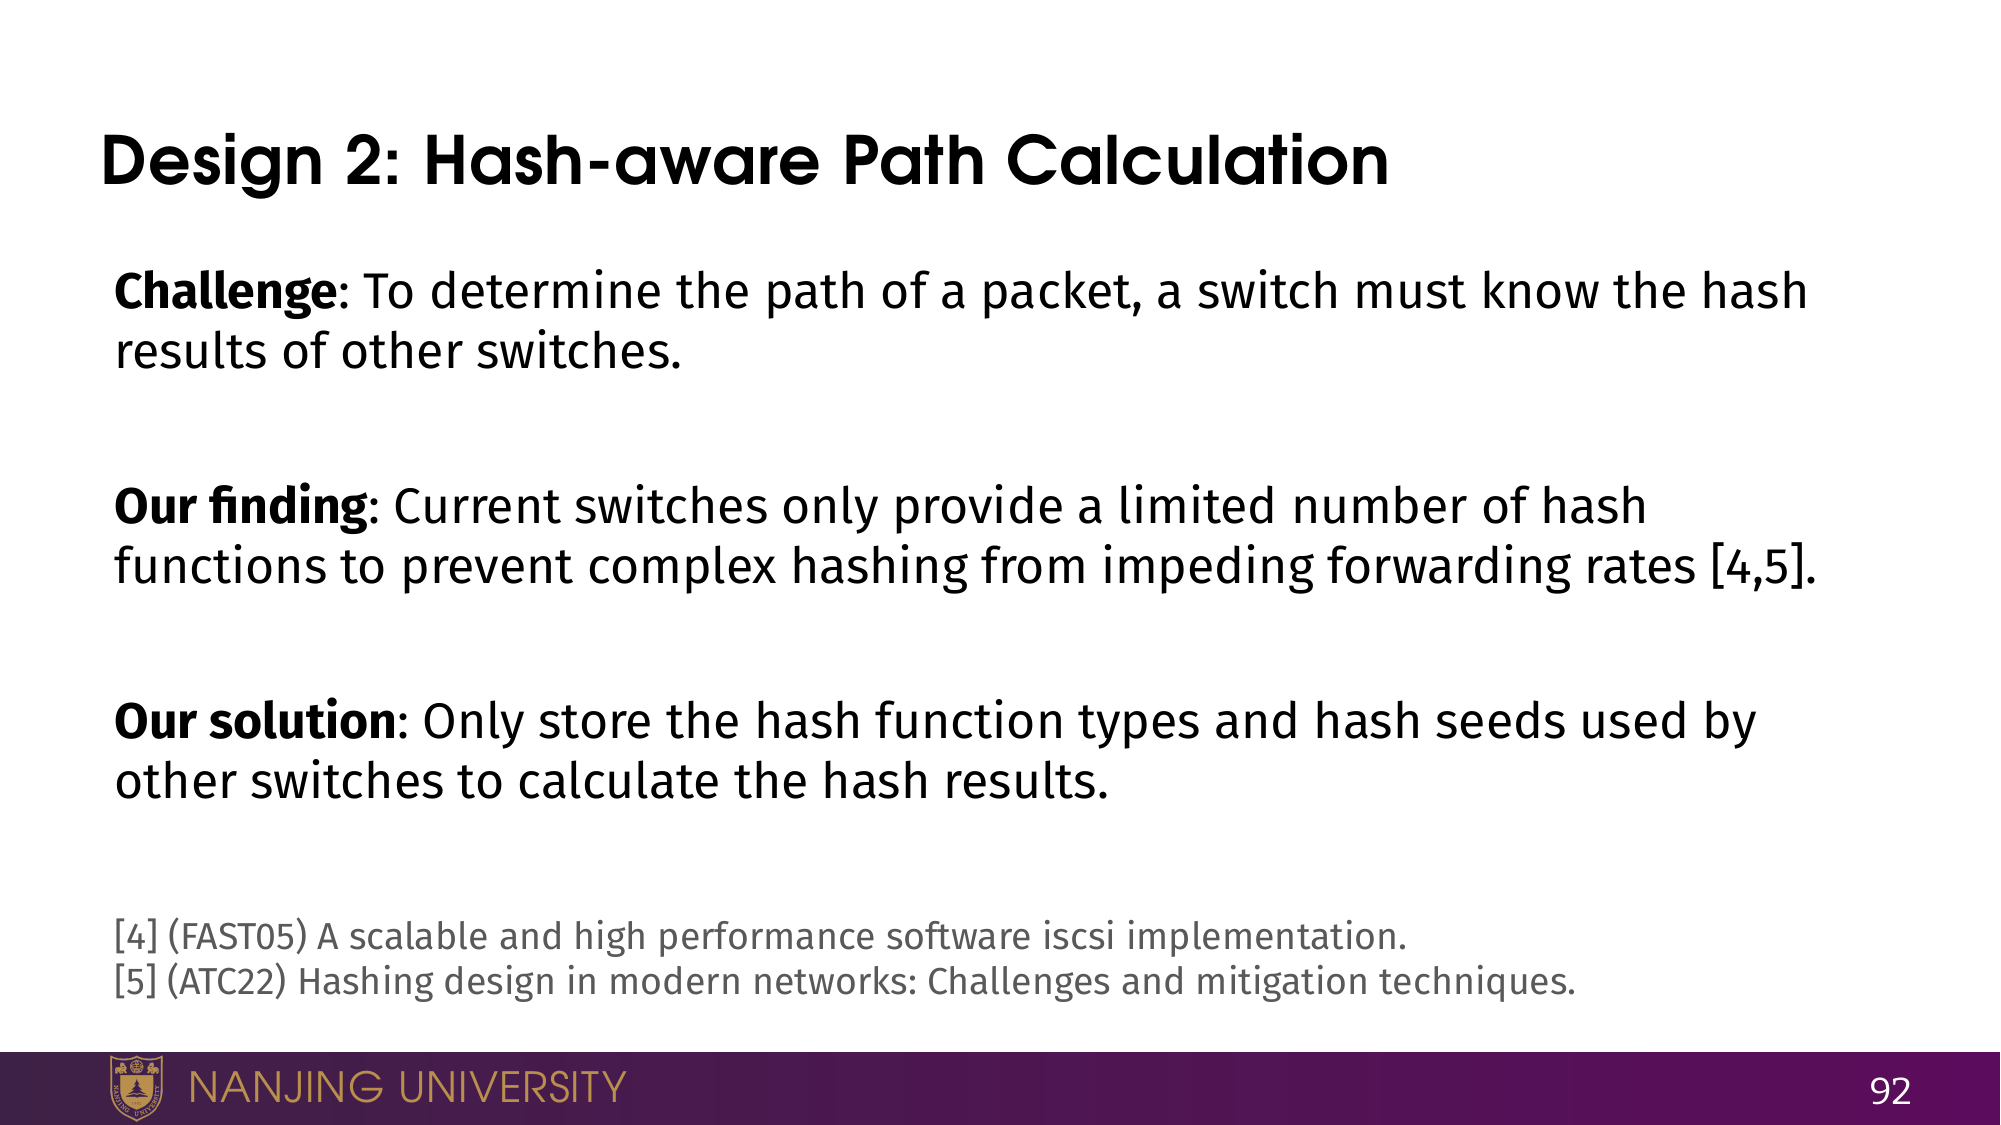

# Design 2: Hash-aware Path Calculation
Challenge: To determine the path of a packet, a switch must know the hash results of other switches.
Our finding: Current switches only provide a limited number of hash functions to prevent complex hashing from impeding forwarding rates [4,5].
Our solution: Only store the hash function types and hash seeds used by other switches to calculate the hash results.
[4] (FAST05) A scalable and high performance software iscsi implementation.
[5] (ATC22) Hashing design in modern networks: Challenges and mitigation techniques.
92